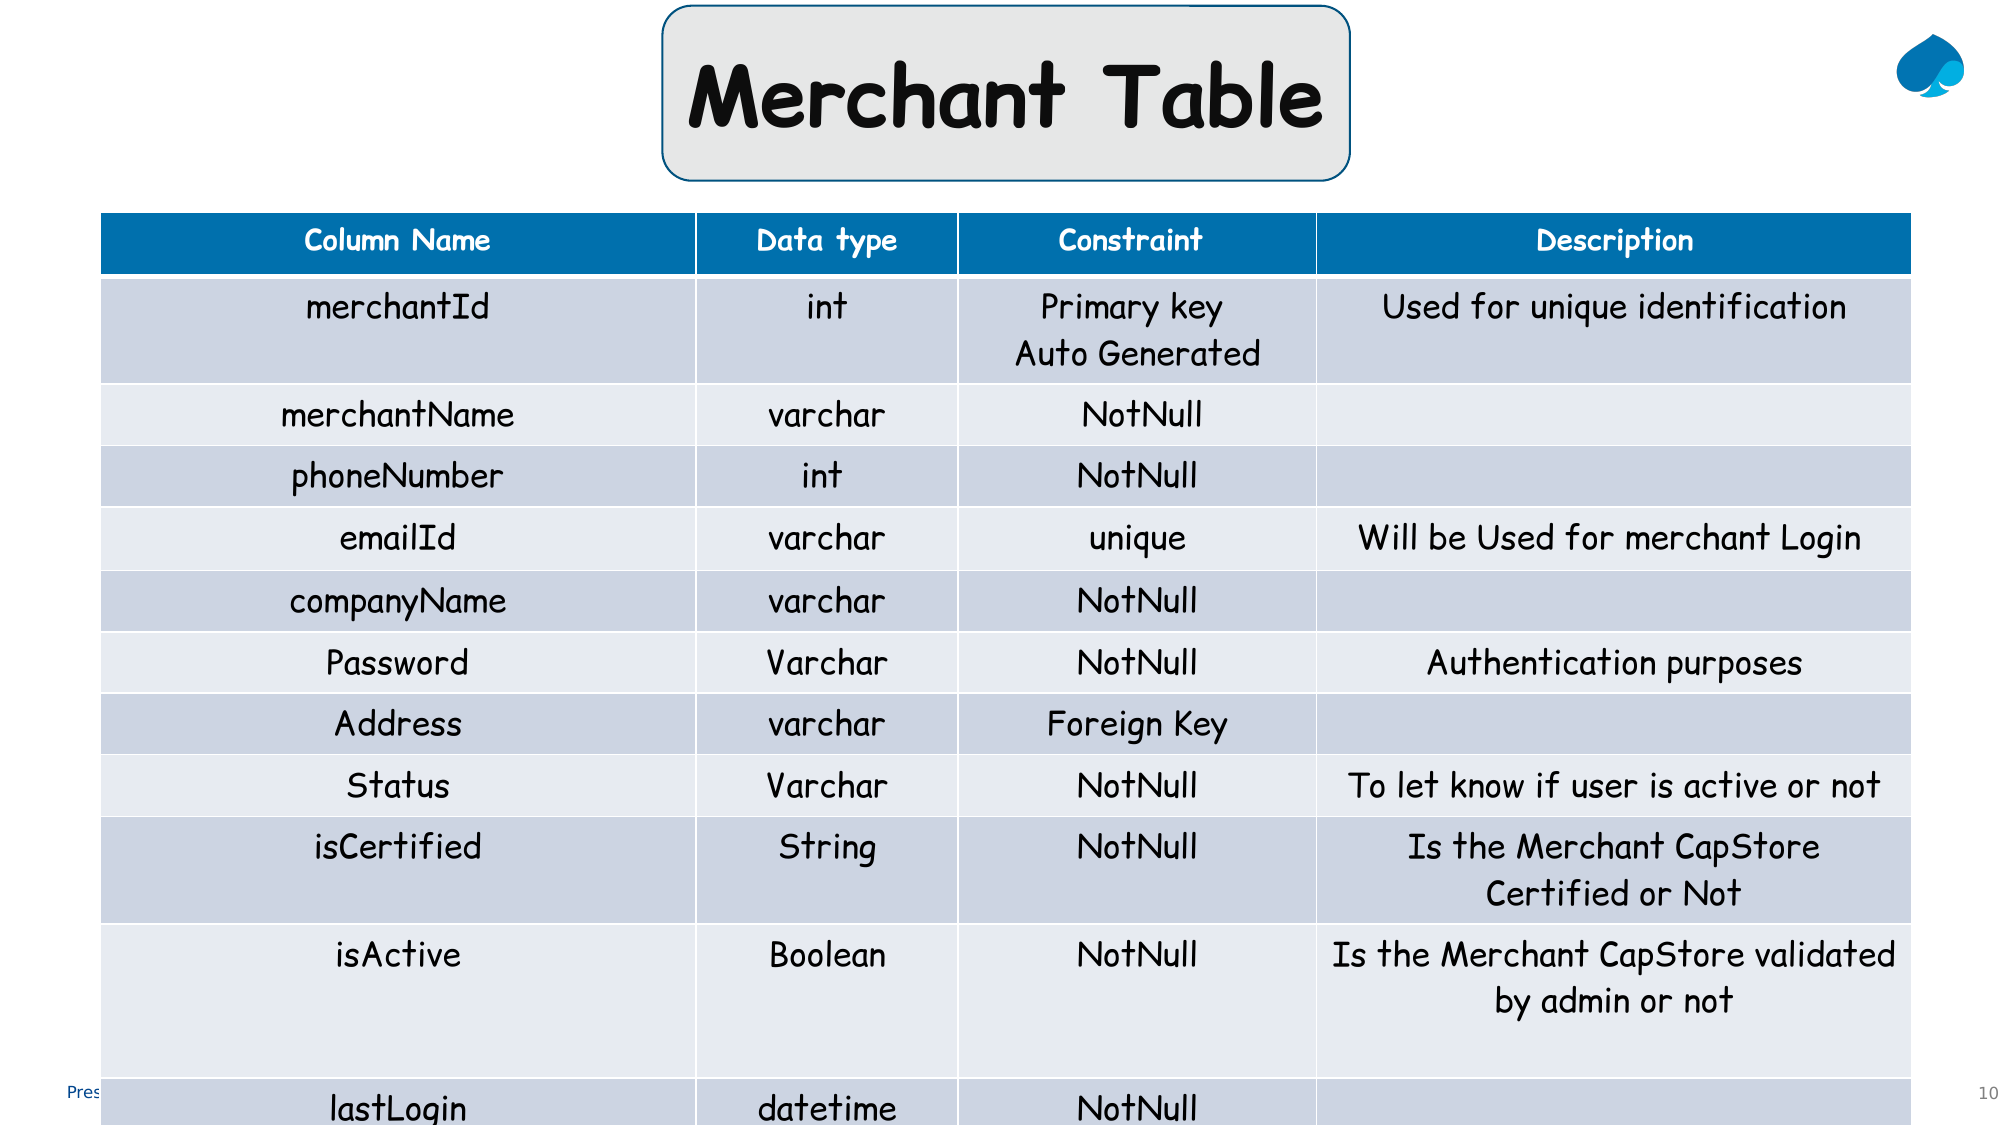

Merchant Table
| Column Name | Data type | Constraint | Description |
| --- | --- | --- | --- |
| merchantId | int | Primary key Auto Generated | Used for unique identification |
| merchantName | varchar | NotNull |  |
| phoneNumber | int | NotNull |  |
| emailId | varchar | unique | Will be Used for merchant Login |
| companyName | varchar | NotNull |  |
| Password | Varchar | NotNull | Authentication purposes |
| Address | varchar | Foreign Key |  |
| Status | Varchar | NotNull | To let know if user is active or not |
| isCertified | String | NotNull | Is the Merchant CapStore Certified or Not |
| isActive | Boolean | NotNull | Is the Merchant CapStore validated by admin or not |
| lastLogin | datetime | NotNull |  |